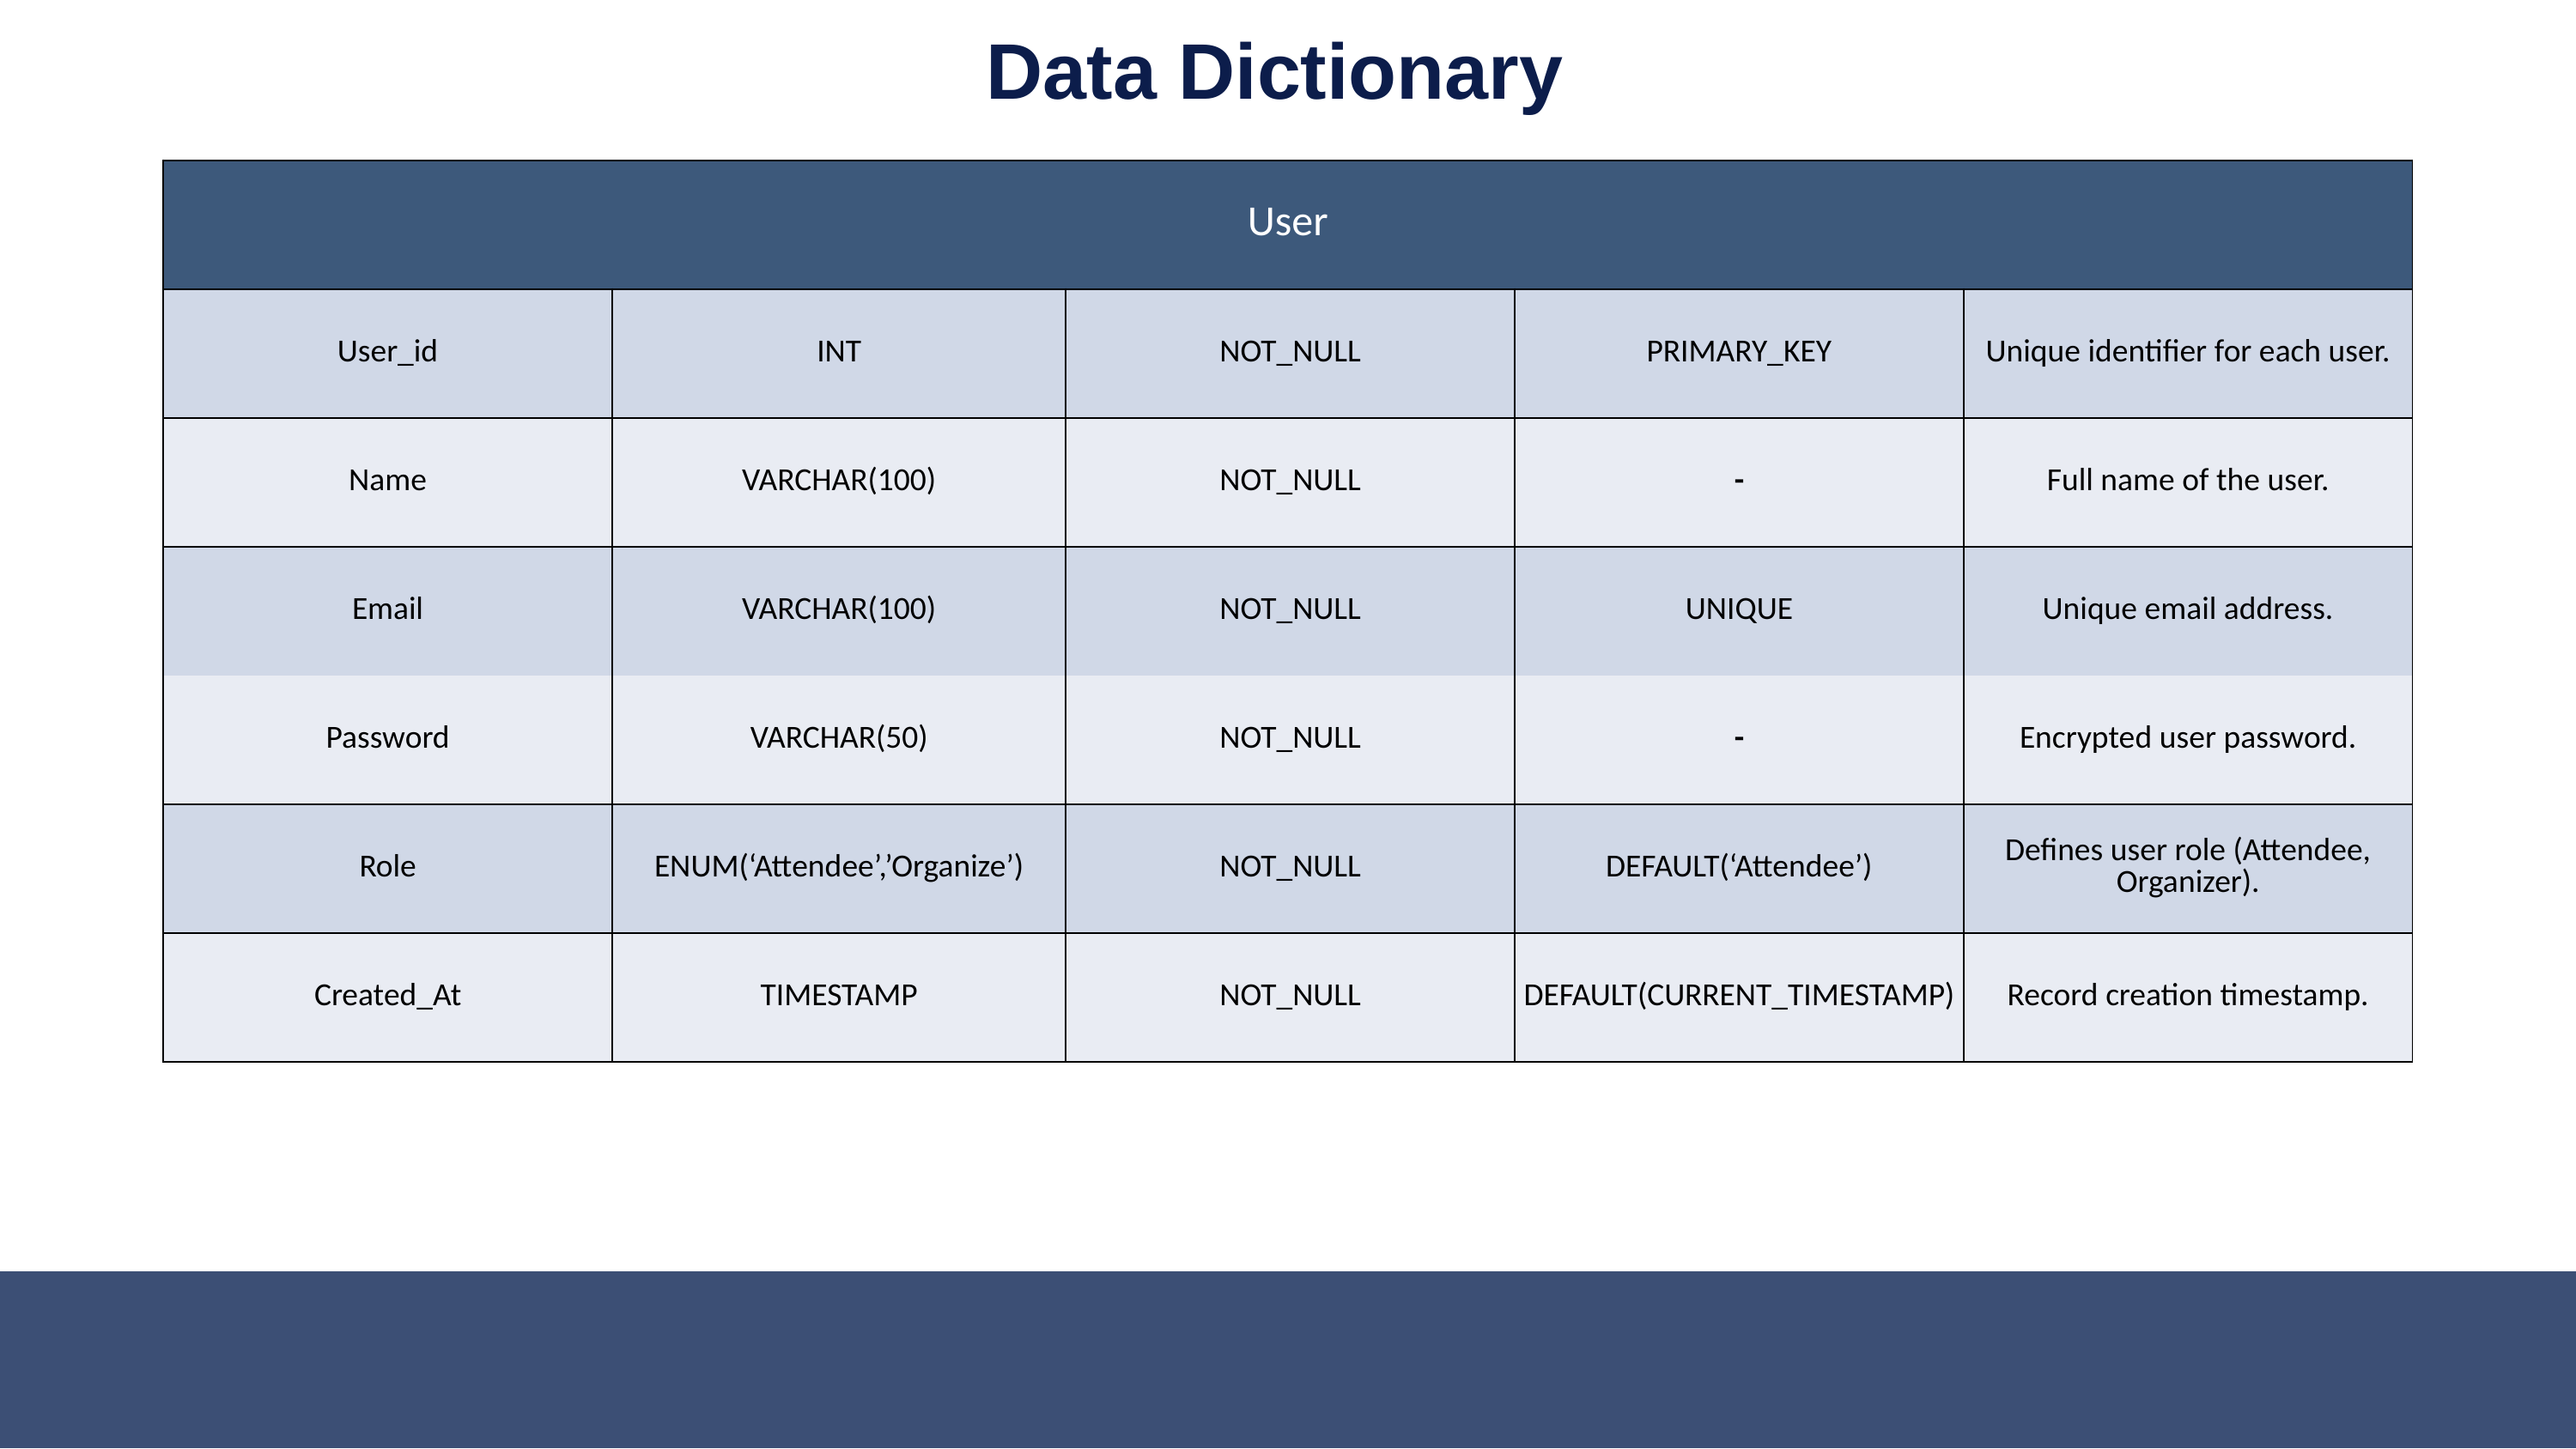

Data Dictionary
| User |  |  |  |  |
| --- | --- | --- | --- | --- |
| User\_id | INT | NOT\_NULL | PRIMARY\_KEY | Unique identifier for each user. |
| Name | VARCHAR(100) | NOT\_NULL | - | Full name of the user. |
| Email | VARCHAR(100) | NOT\_NULL | UNIQUE | Unique email address. |
| Password | VARCHAR(50) | NOT\_NULL | - | Encrypted user password. |
| Role | ENUM(‘Attendee’,’Organize’) | NOT\_NULL | DEFAULT(‘Attendee’) | Defines user role (Attendee, Organizer). |
| Created\_At | TIMESTAMP | NOT\_NULL | DEFAULT(CURRENT\_TIMESTAMP) | Record creation timestamp. |

MAJOR: INTERIOR DESIGN